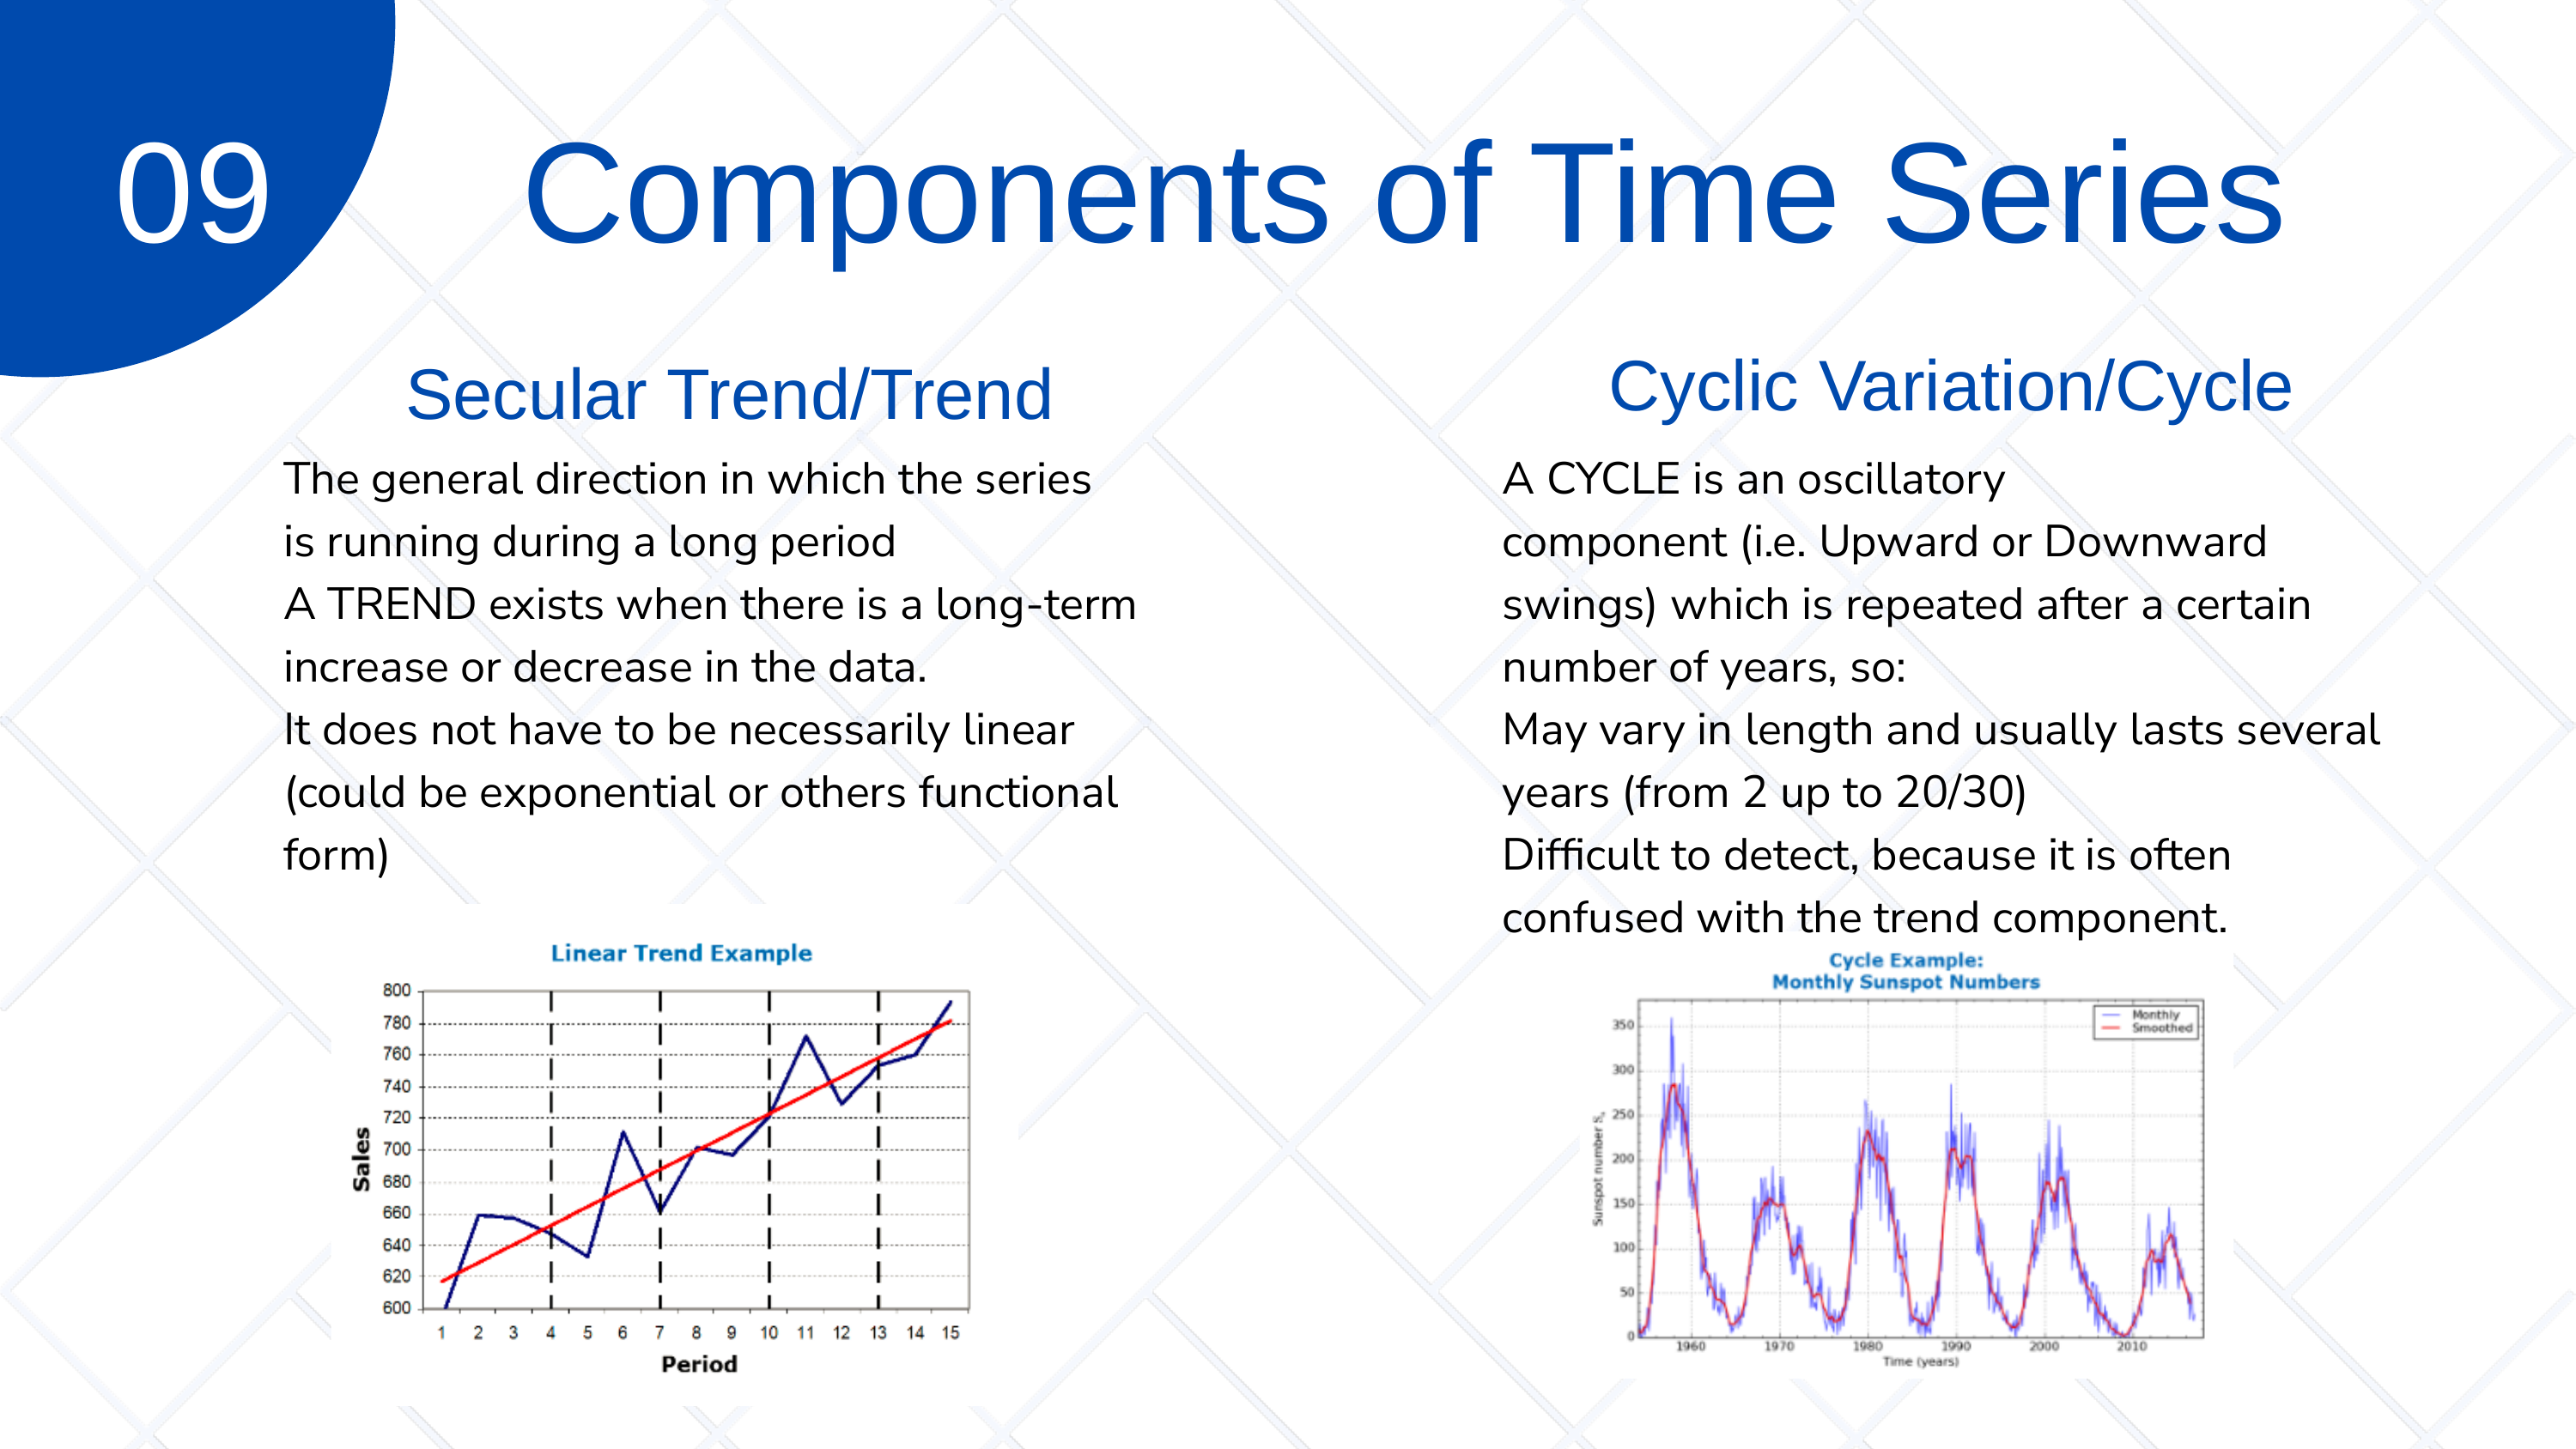

09
Components of Time Series
Cyclic Variation/Cycle
Secular Trend/Trend

The general direction in which the series
is running during a long period
A TREND exists when there is a long-term
increase or decrease in the data.
It does not have to be necessarily linear
(could be exponential or others functional
form)

A CYCLE is an oscillatory
component (i.e. Upward or Downward
swings) which is repeated after a certain
number of years, so:
May vary in length and usually lasts several
years (from 2 up to 20/30)
Difficult to detect, because it is often
confused with the trend component.